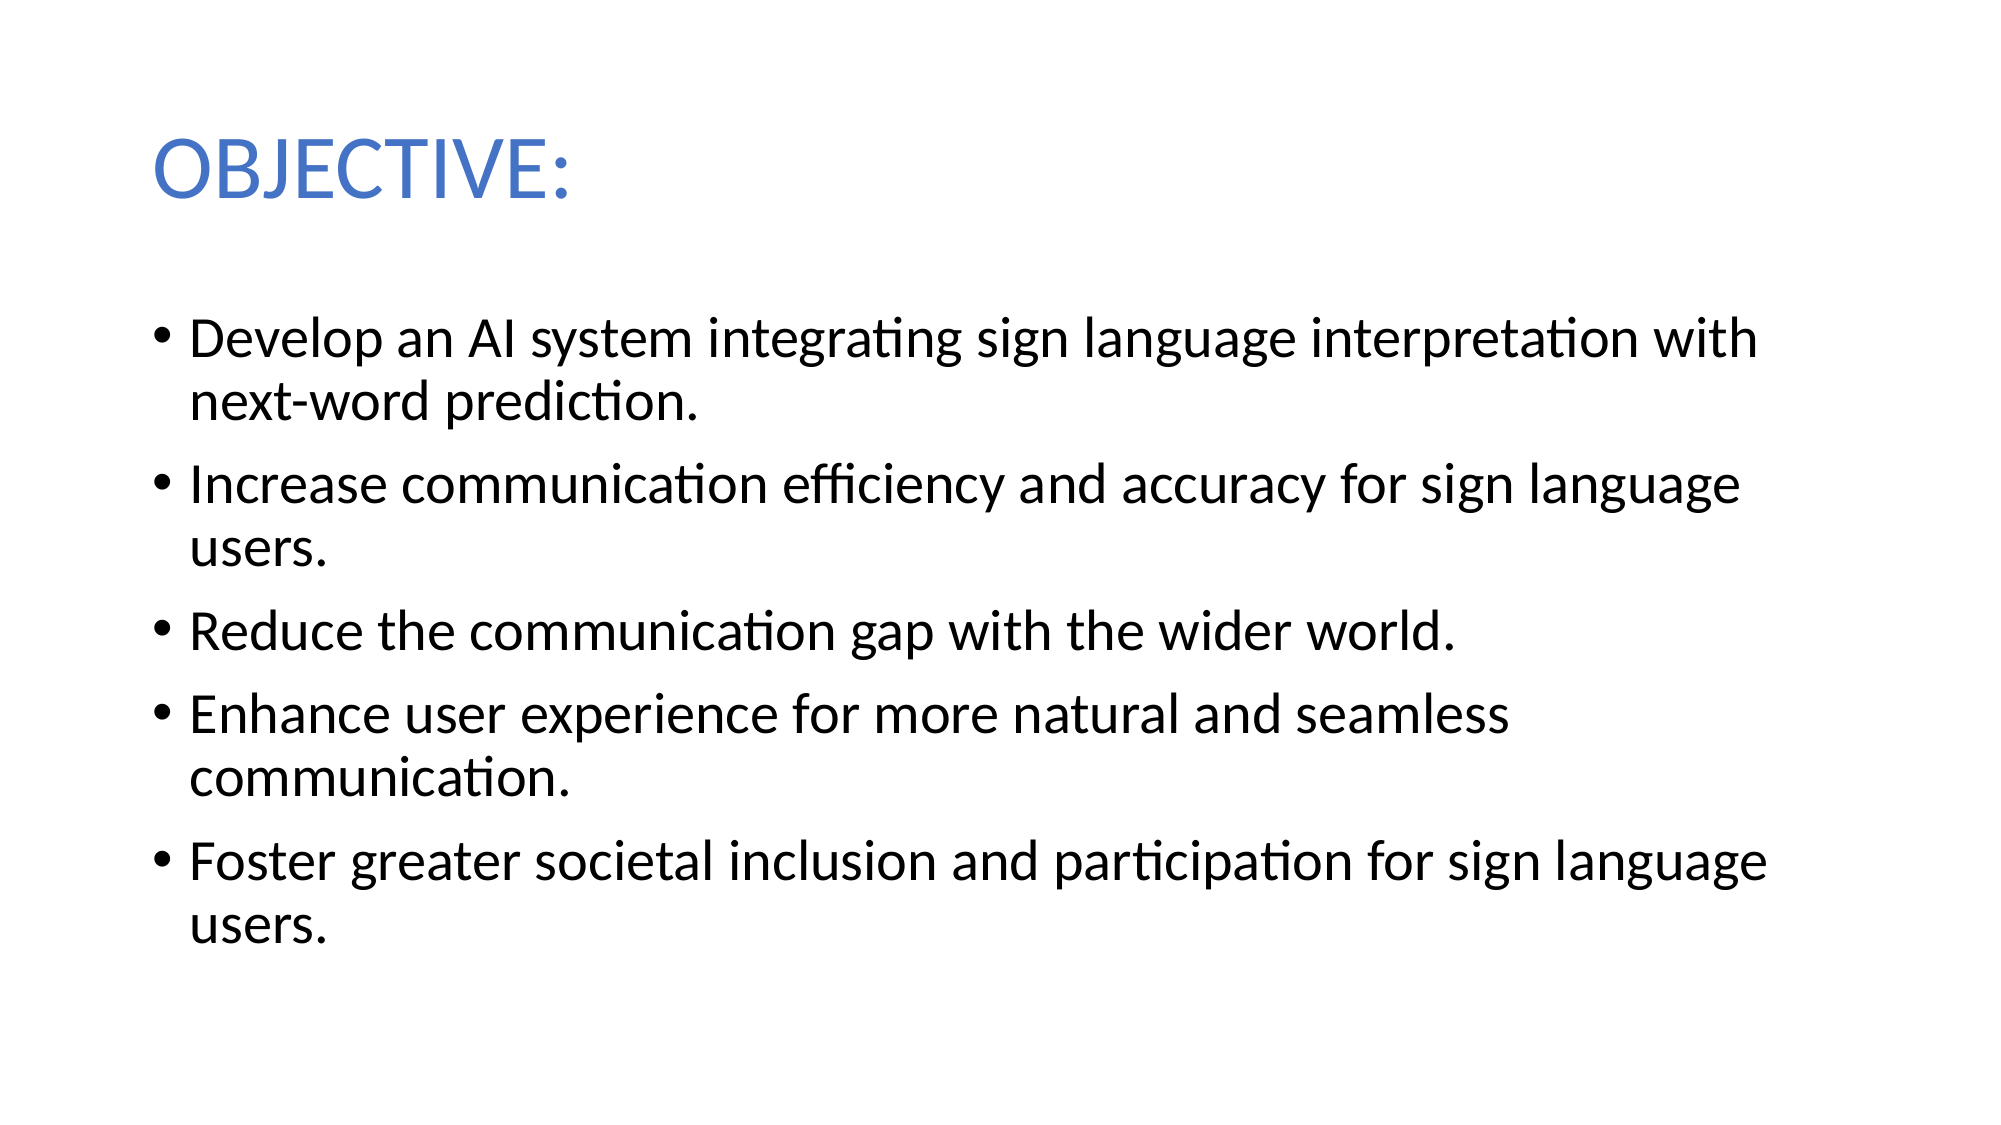

# OBJECTIVE:
Develop an AI system integrating sign language interpretation with next-word prediction.
Increase communication efficiency and accuracy for sign language users.
Reduce the communication gap with the wider world.
Enhance user experience for more natural and seamless communication.
Foster greater societal inclusion and participation for sign language users.